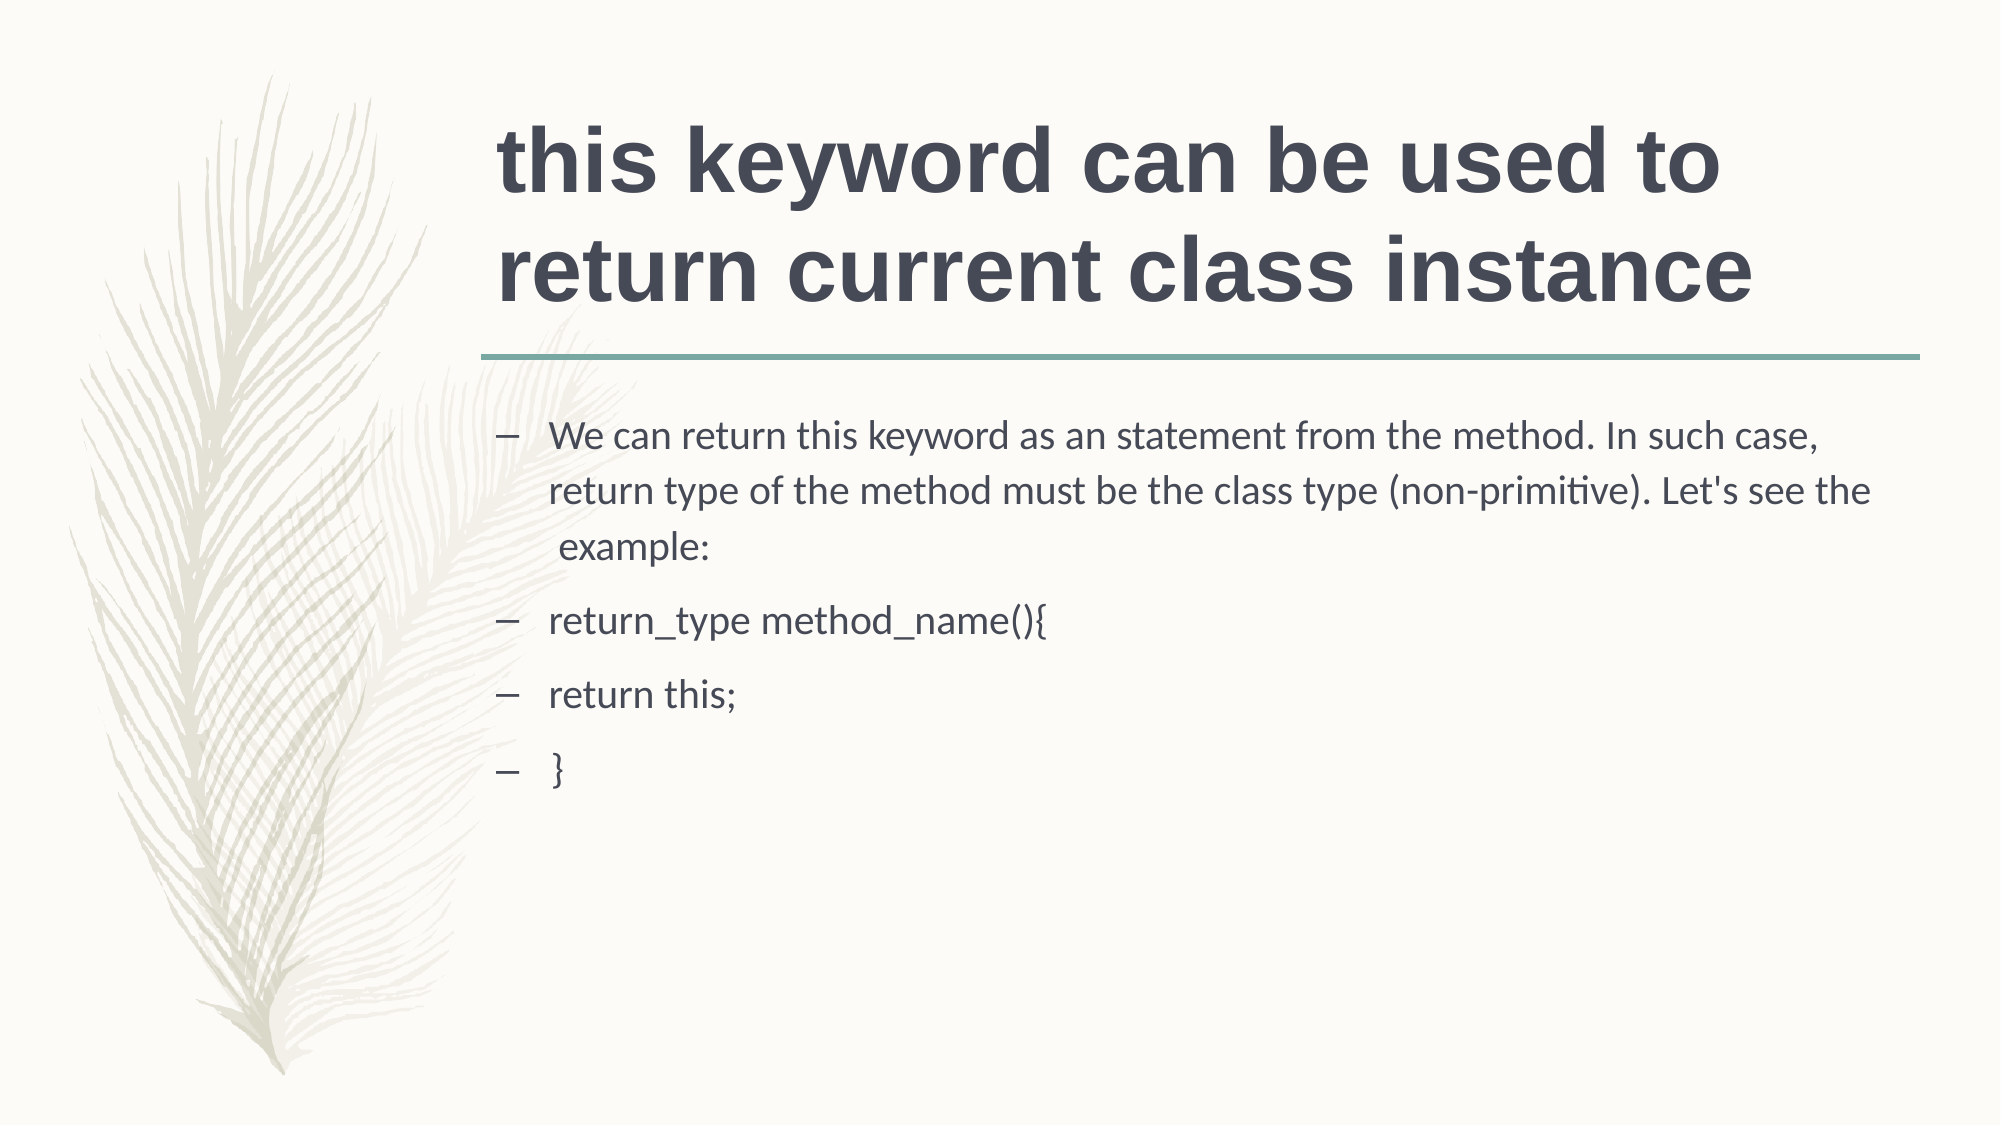

# this keyword can be used to  return current class instance
We can return this keyword as an statement from the method. In such case,  return type of the method must be the class type (non-primitive). Let's see the  example:
return_type method_name(){
return this;
–	}